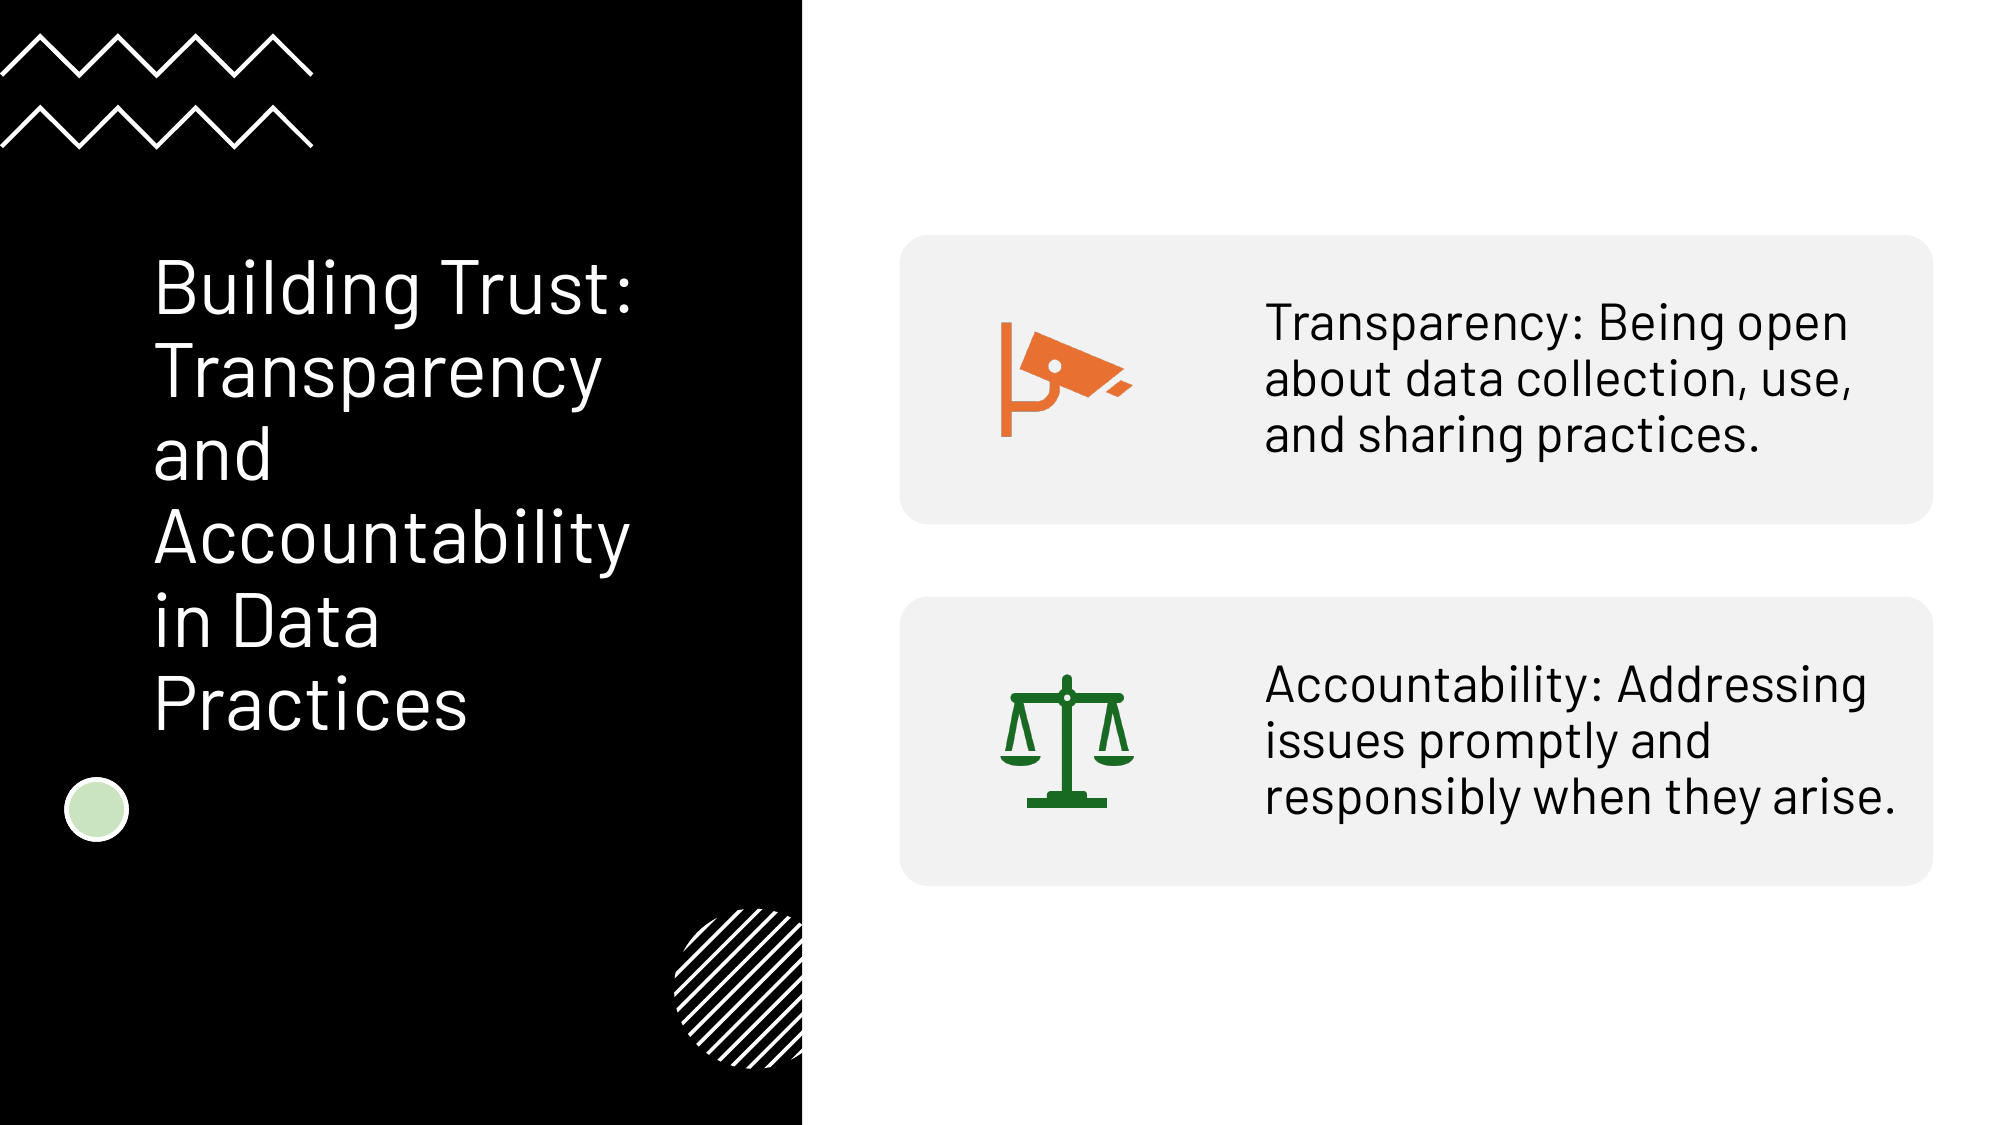

Transparency: Being open about data collection, use, and sharing practices.
Accountability: Addressing issues promptly and responsibly when they arise.
# Building Trust: Transparency and Accountability in Data Practices